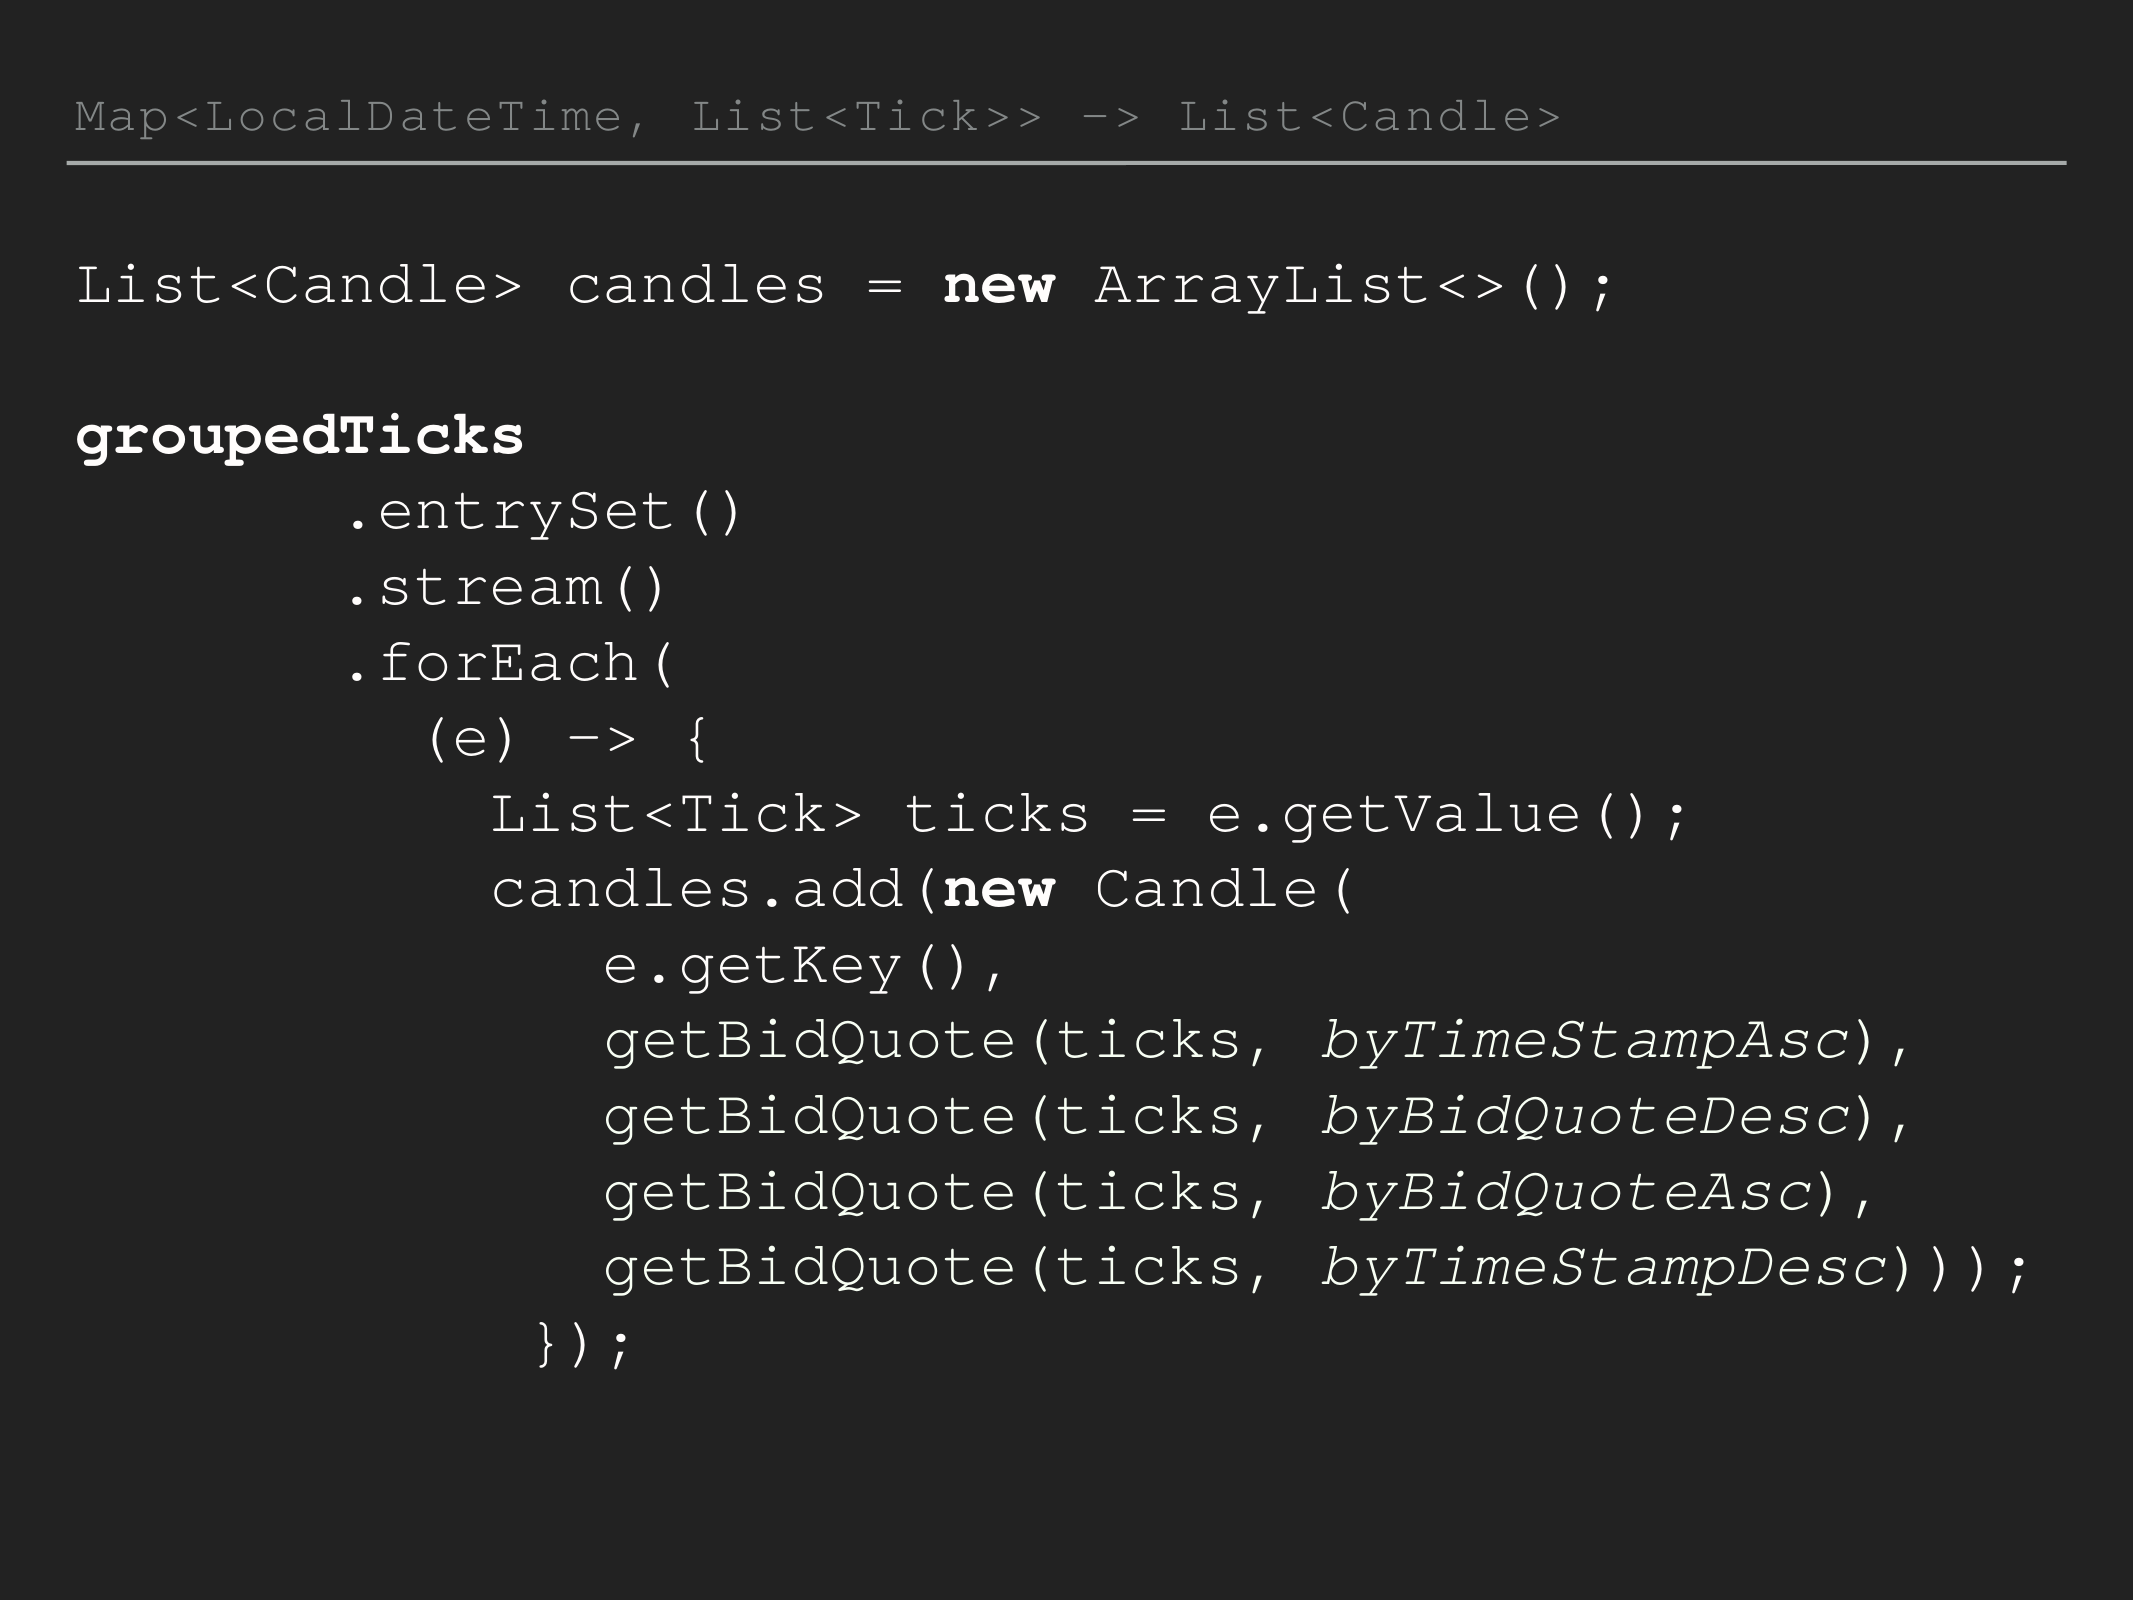

Map<LocalDateTime, List<Tick>> -> List<Candle>
List<Candle> candles = new ArrayList<>();
groupedTicks
       .entrySet()
       .stream()
       .forEach(
         (e) -> {
           List<Tick> ticks = e.getValue();
           candles.add(new Candle(
              e.getKey(),
              getBidQuote(ticks, byTimeStampAsc),
              getBidQuote(ticks, byBidQuoteDesc),
              getBidQuote(ticks, byBidQuoteAsc),
              getBidQuote(ticks, byTimeStampDesc)));
            });